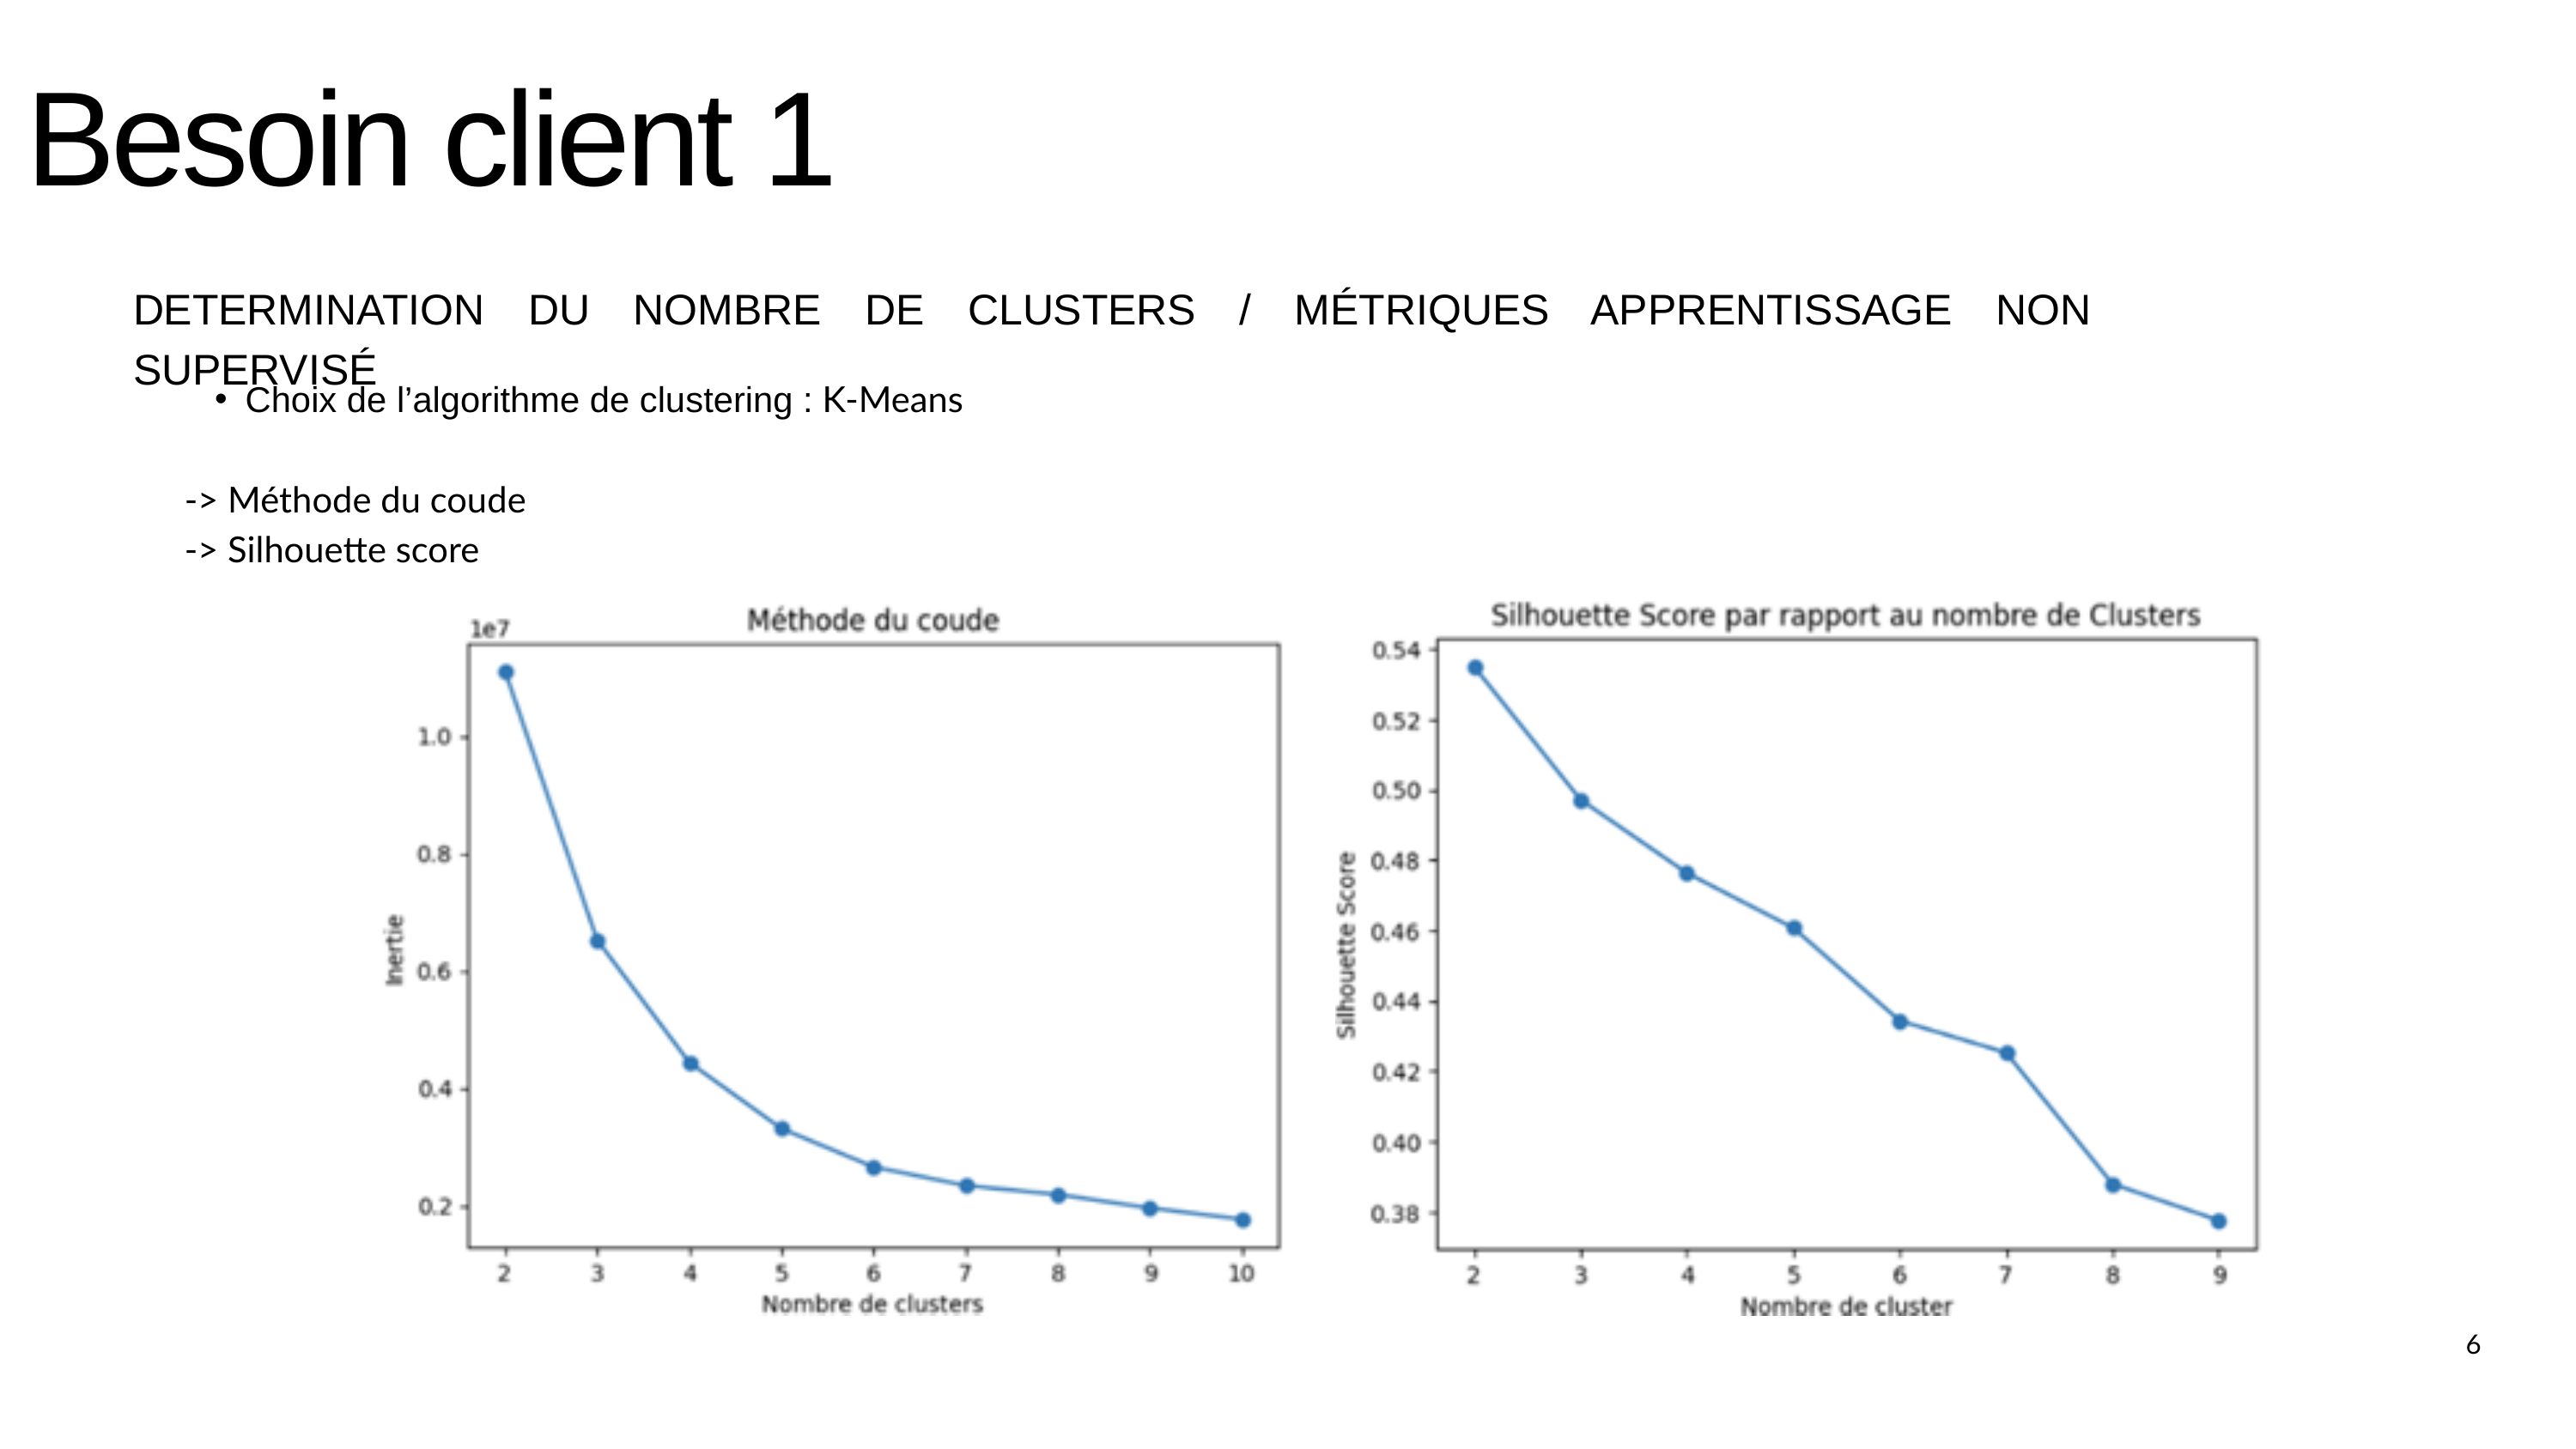

Besoin client 1
DETERMINATION DU NOMBRE DE CLUSTERS / MÉTRIQUES APPRENTISSAGE NON SUPERVISÉ
Choix de l’algorithme de clustering : K-Means

-> Méthode du coude
-> Silhouette score

6